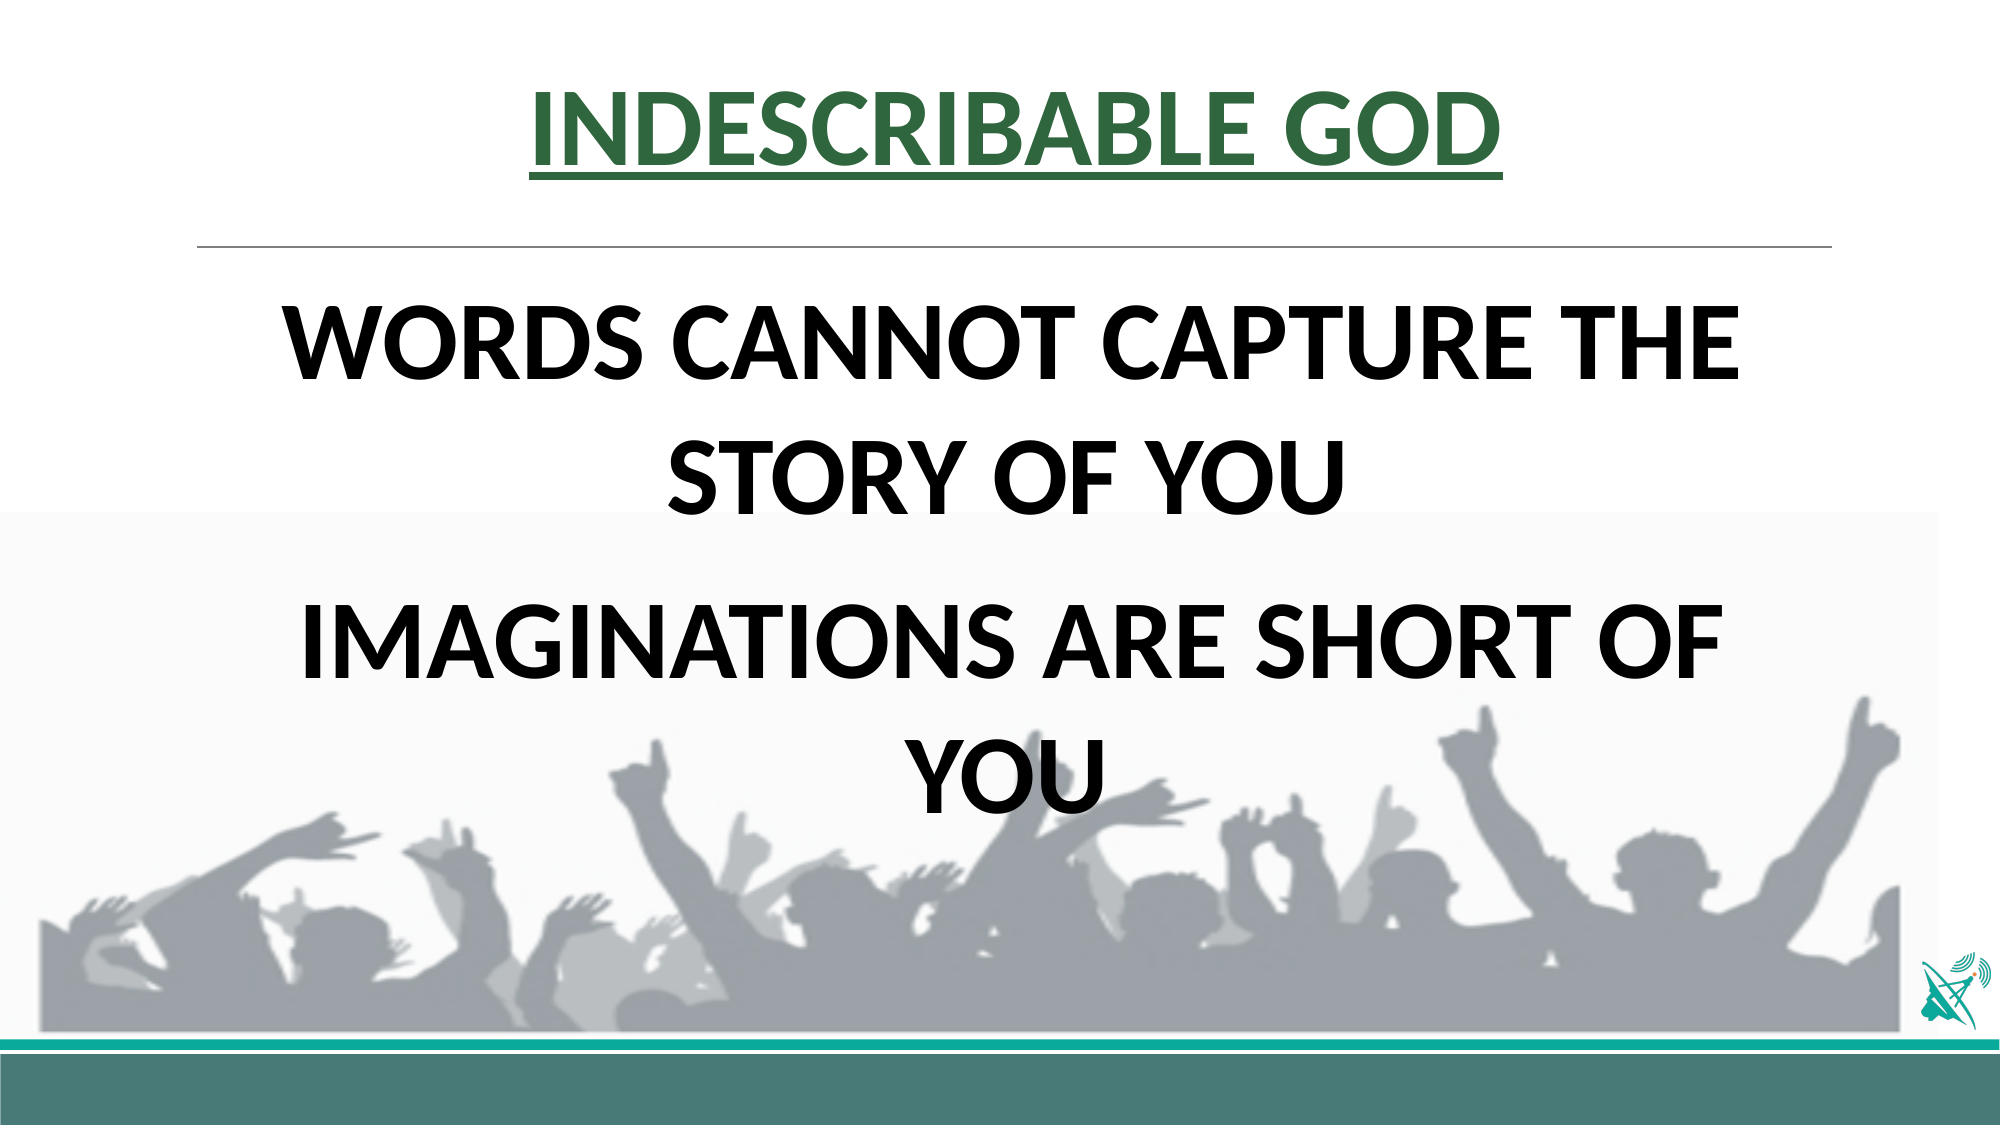

# INDESCRIBABLE GOD
WORDS CANNOT CAPTURE THE STORY OF YOU
IMAGINATIONS ARE SHORT OF YOU